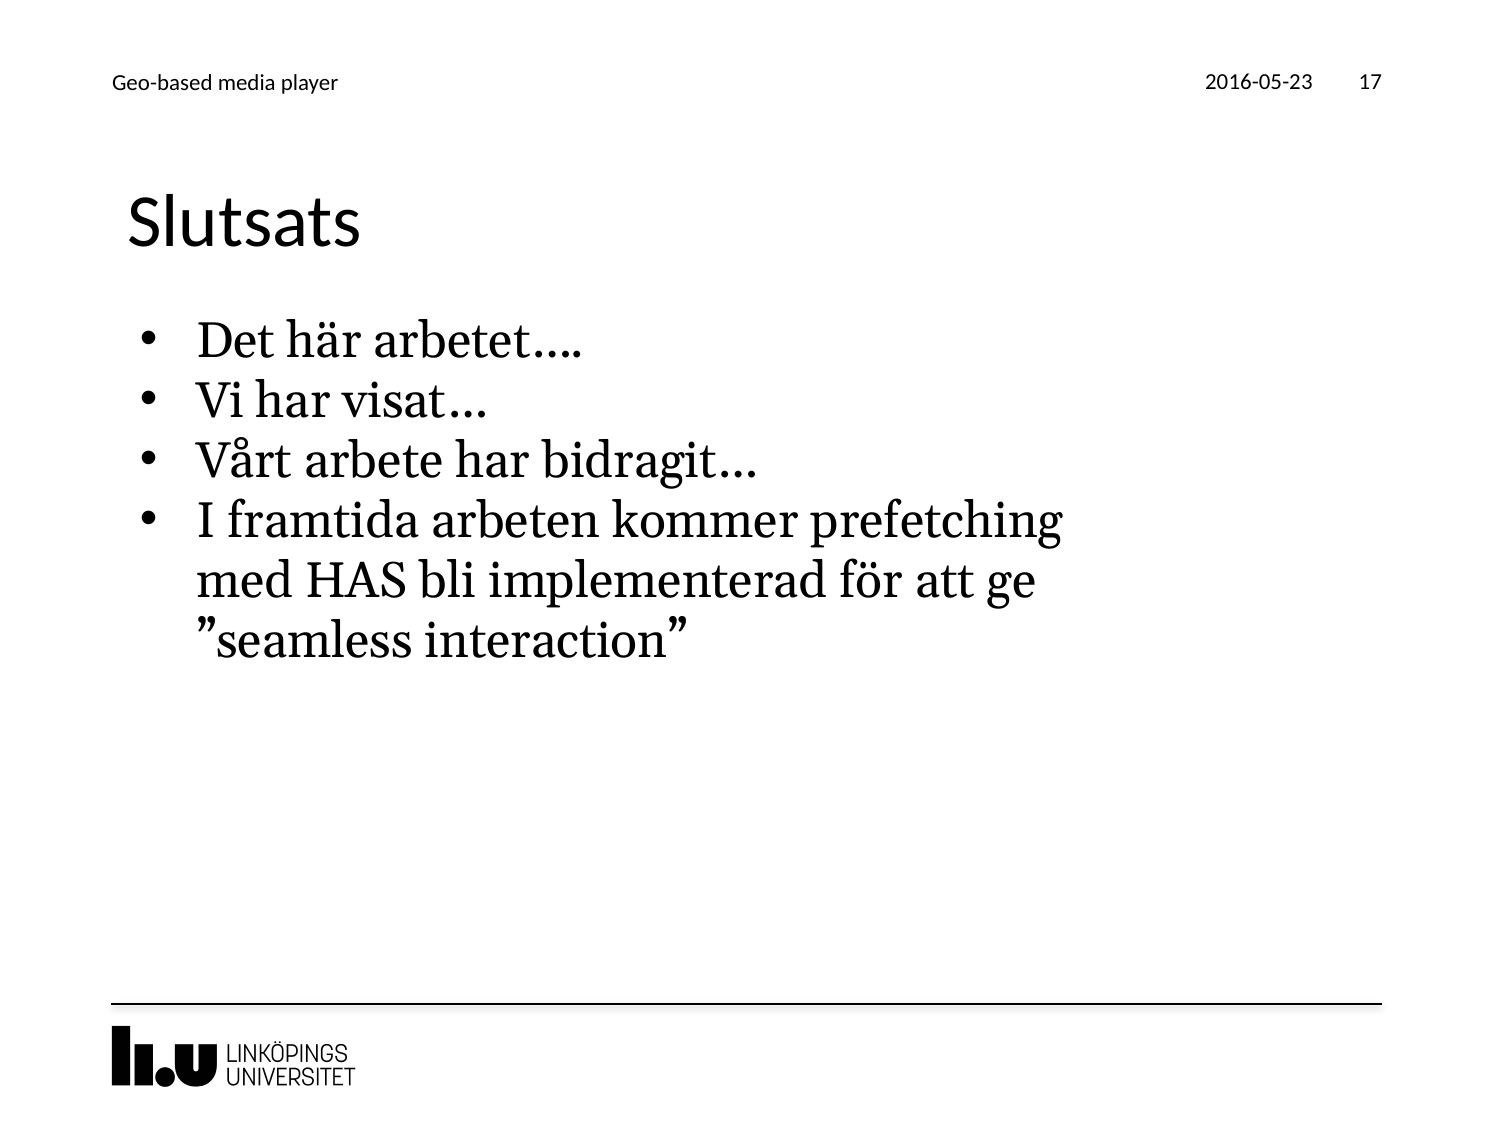

2016-05-23
Geo-based media player
17
# Slutsats
Det här arbetet….
Vi har visat…
Vårt arbete har bidragit…
I framtida arbeten kommer prefetching med HAS bli implementerad för att ge ”seamless interaction”